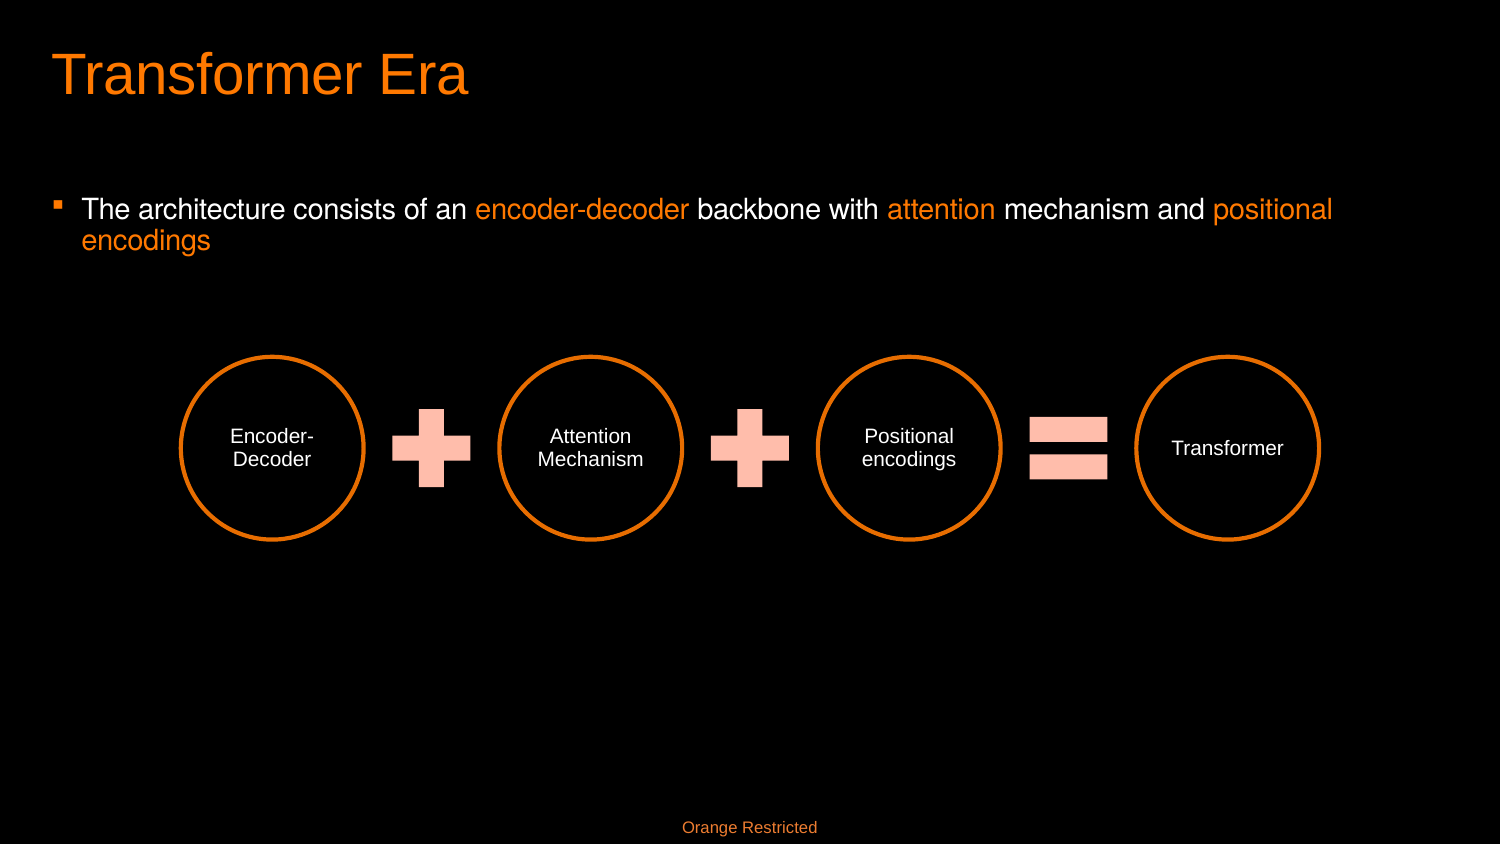

# Transformer Era
The architecture consists of an encoder-decoder backbone with attention mechanism and positional encodings
Encoder-Decoder

Attention Mechanism

Positional encodings

Transformer